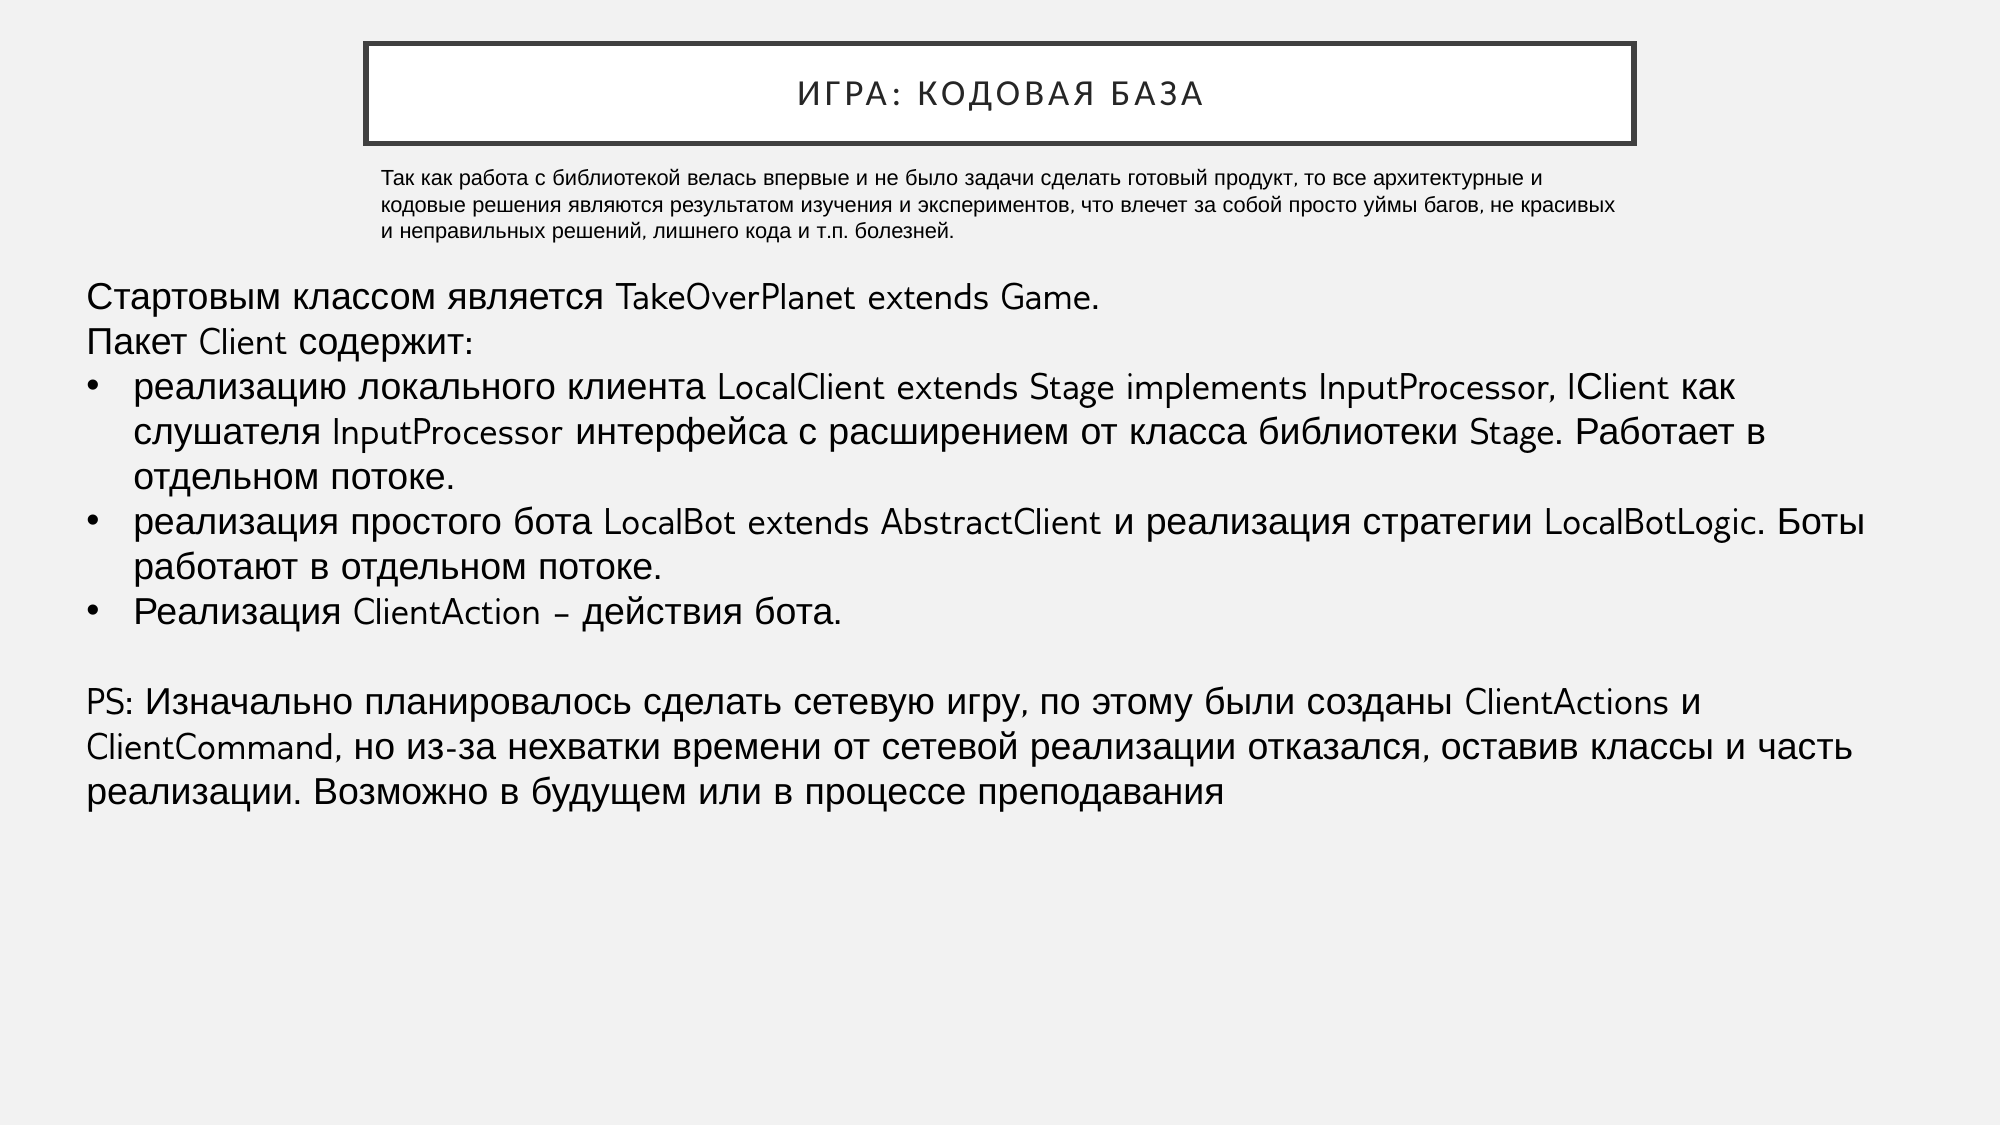

Игра: кодовая база
Так как работа с библиотекой велась впервые и не было задачи сделать готовый продукт, то все архитектурные и кодовые решения являются результатом изучения и экспериментов, что влечет за собой просто уймы багов, не красивых и неправильных решений, лишнего кода и т.п. болезней.
Стартовым классом является TakeOverPlanet extends Game.
Пакет Client содержит:
реализацию локального клиента LocalClient extends Stage implements InputProcessor, IСlient как слушателя InputProcessor интерфейса с расширением от класса библиотеки Stage. Работает в отдельном потоке.
реализация простого бота LocalBot extends AbstractClient и реализация стратегии LocalBotLogic. Боты работают в отдельном потоке.
Реализация ClientAction – действия бота.

PS: Изначально планировалось сделать сетевую игру, по этому были созданы ClientActions и ClientCommand, но из-за нехватки времени от сетевой реализации отказался, оставив классы и часть реализации. Возможно в будущем или в процессе преподавания